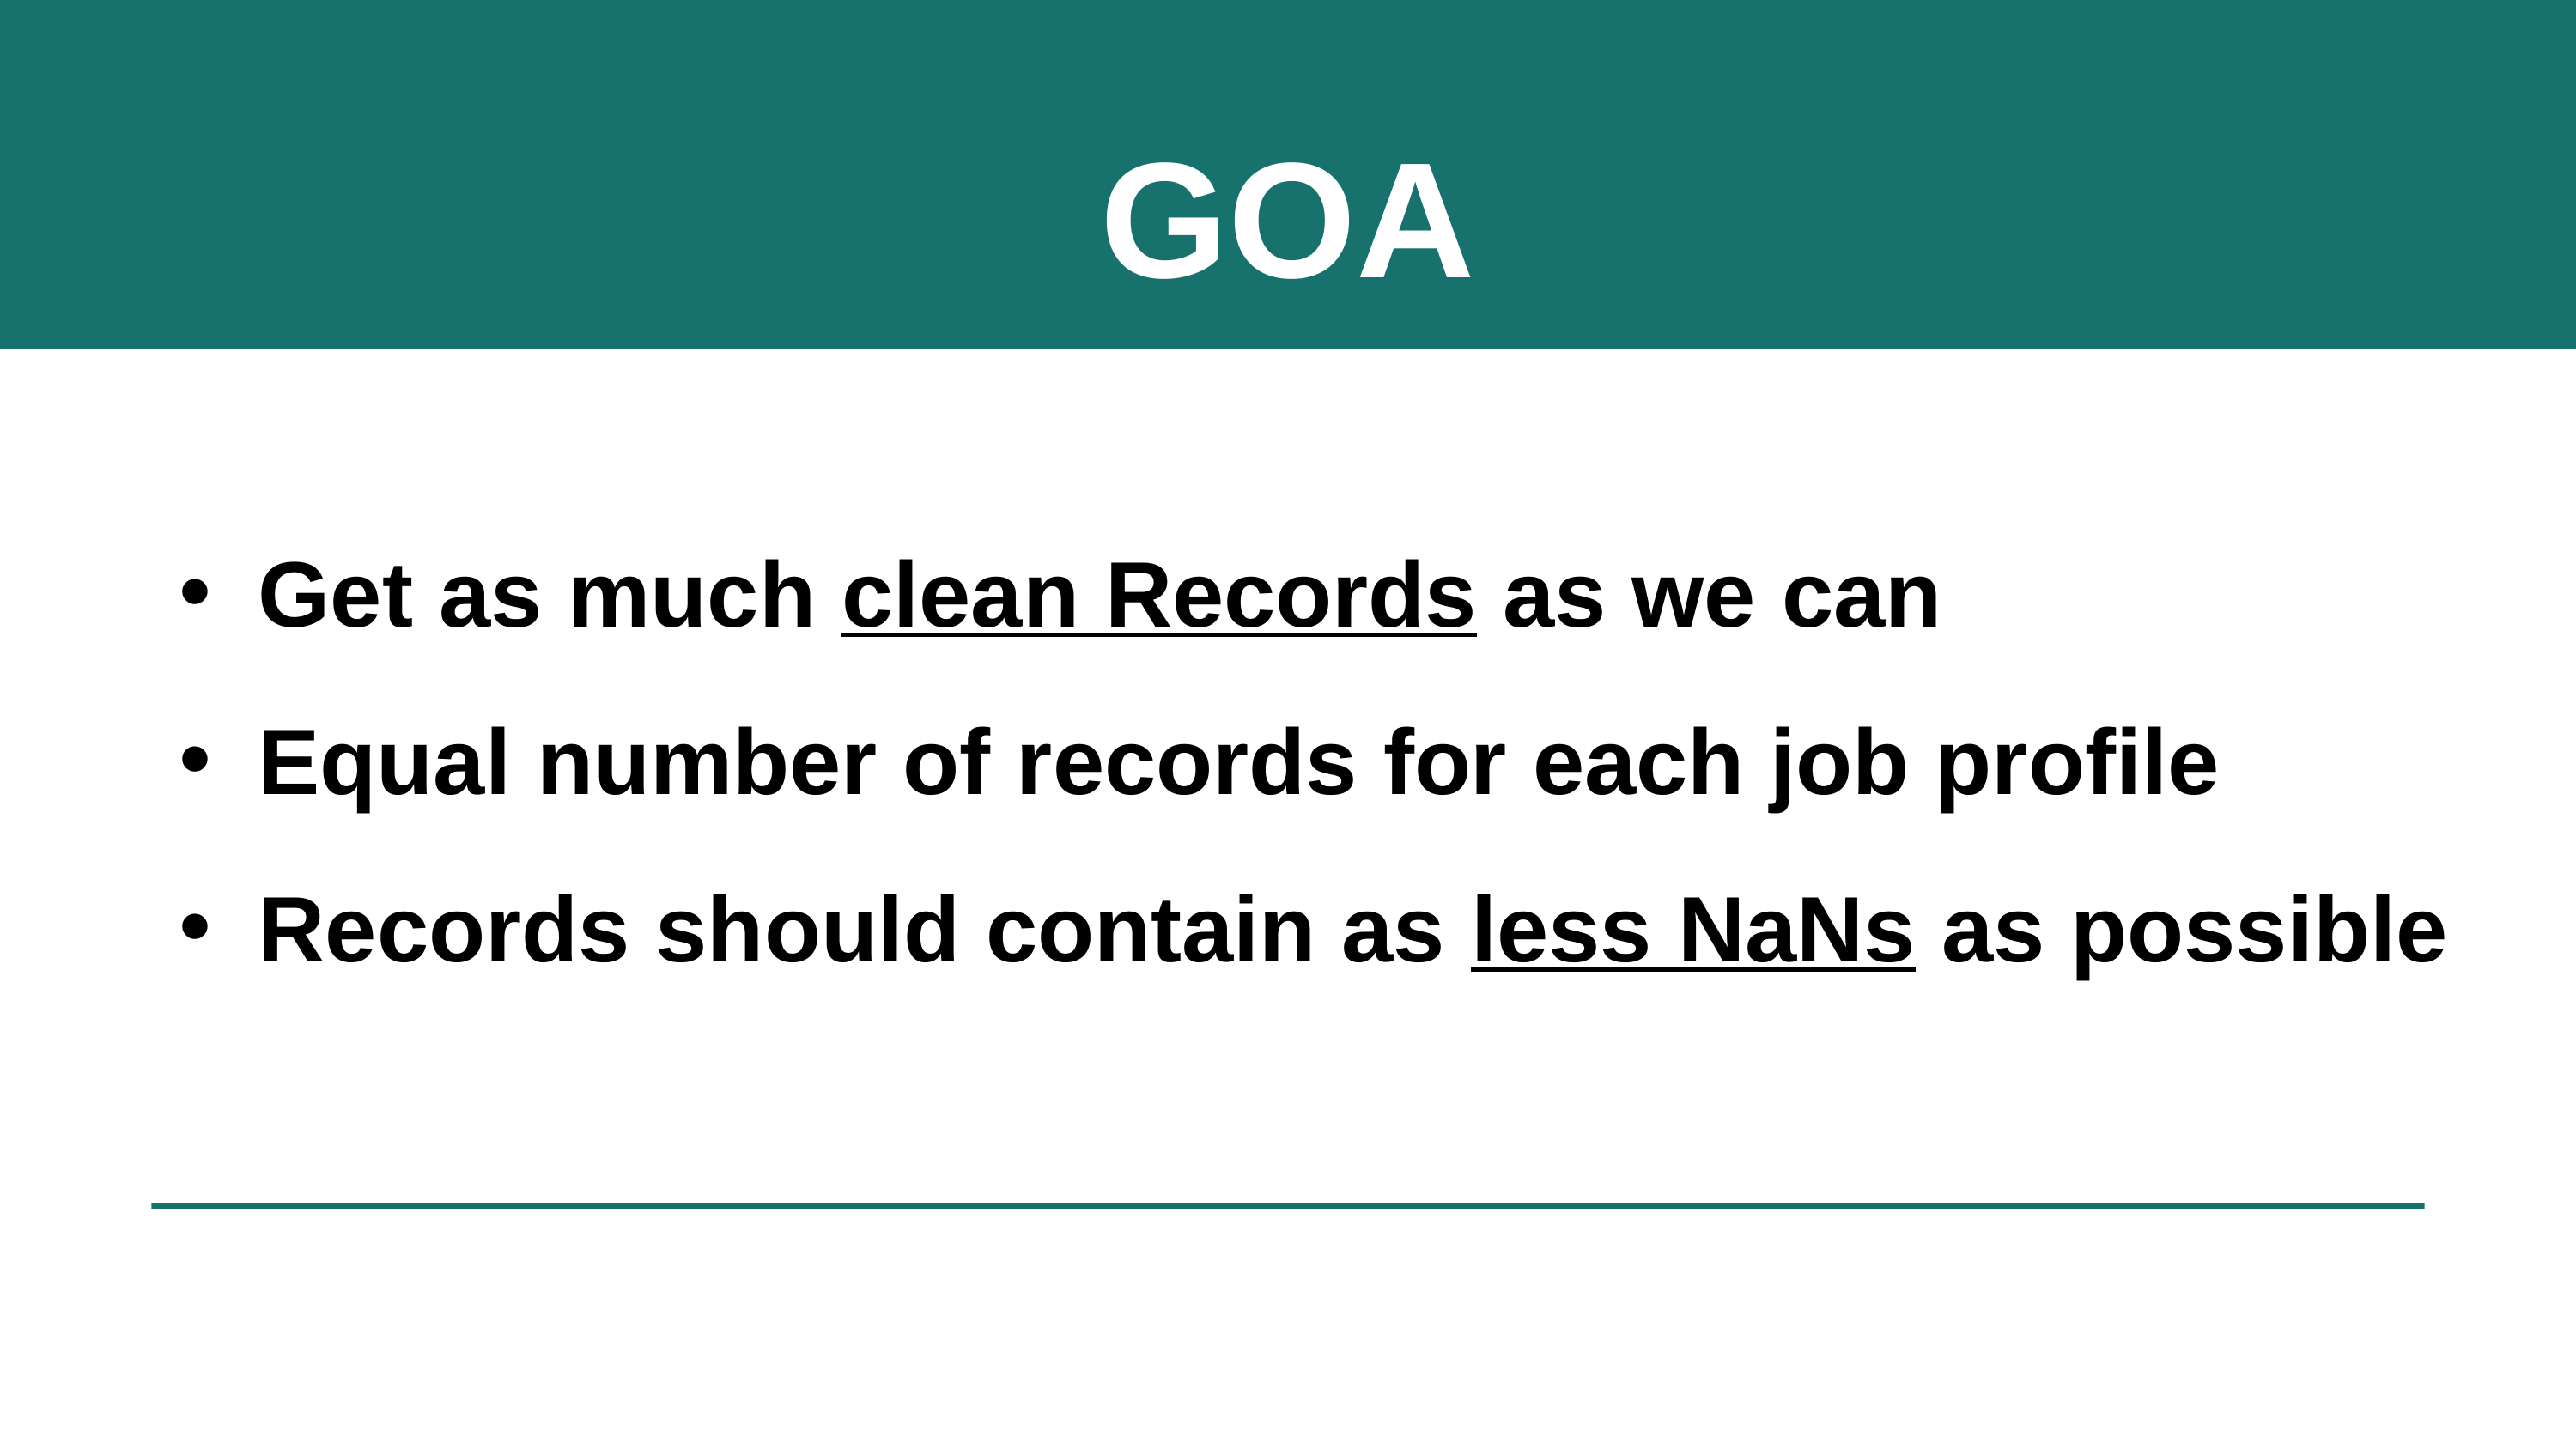

GOAL
Get as much clean Records as we can
Equal number of records for each job profile
Records should contain as less NaNs as possible